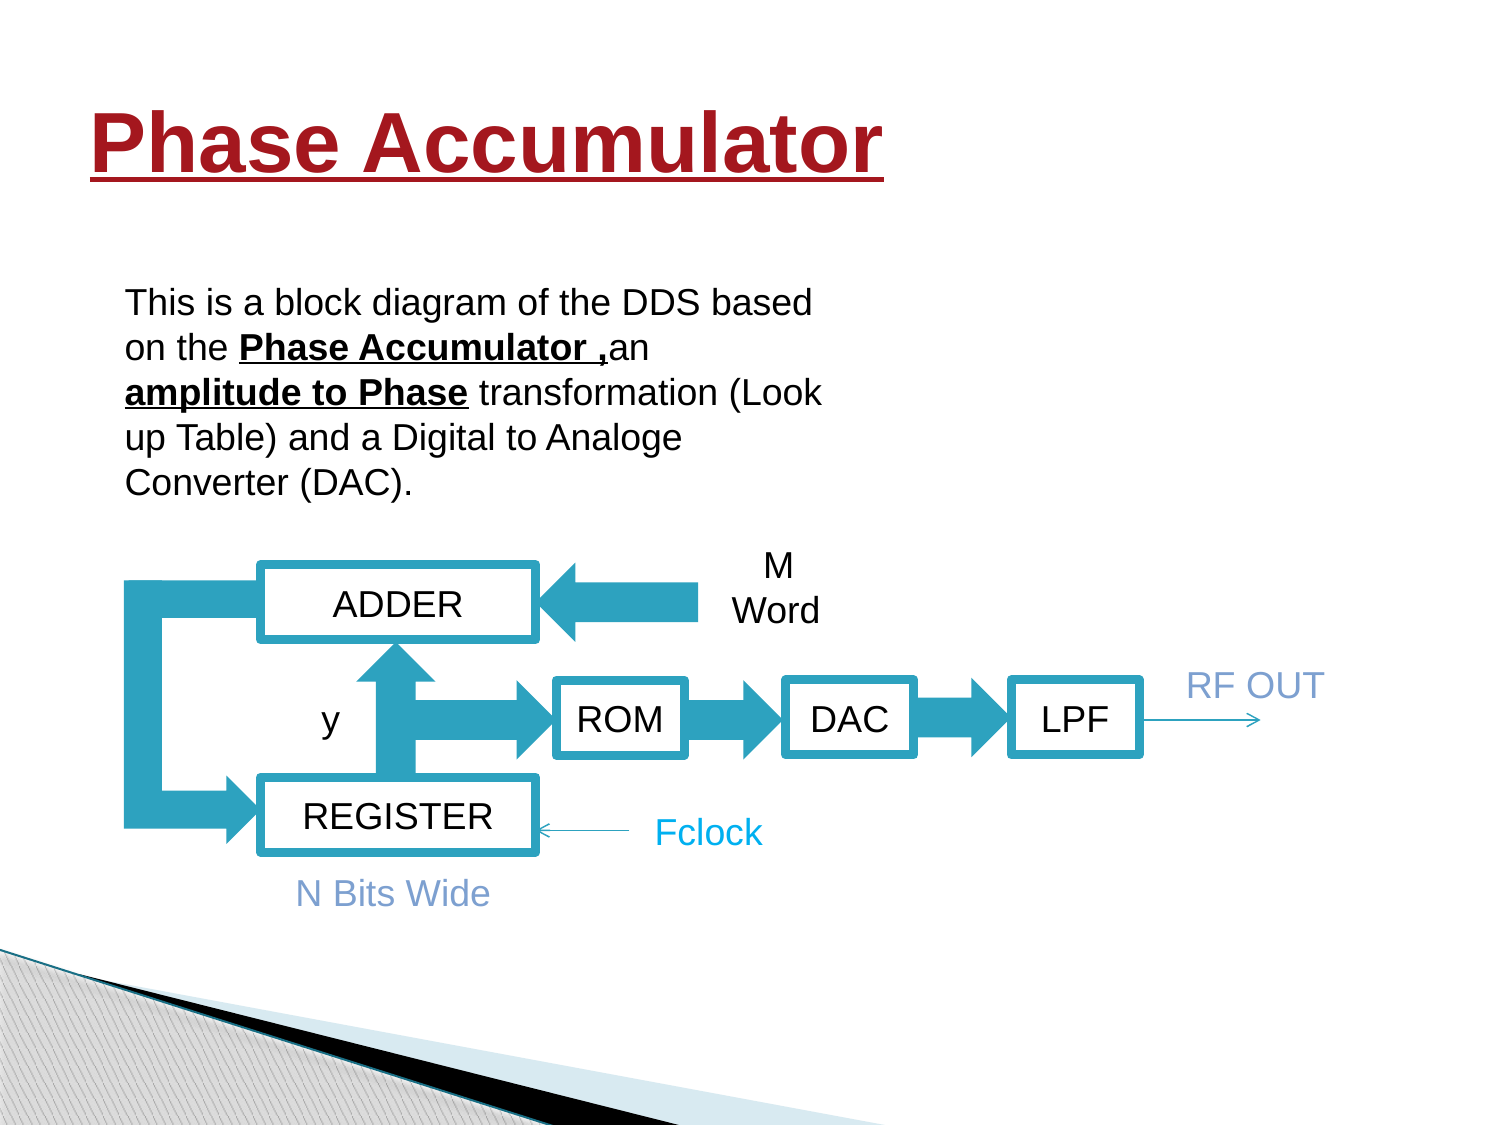

# Phase Accumulator
This is a block diagram of the DDS based on the Phase Accumulator ,an amplitude to Phase transformation (Look up Table) and a Digital to Analoge Converter (DAC).
   M
Word

ADDER

RF OUT

DAC
LPF

ROM

y
REGISTER
Fclock
N Bits Wide